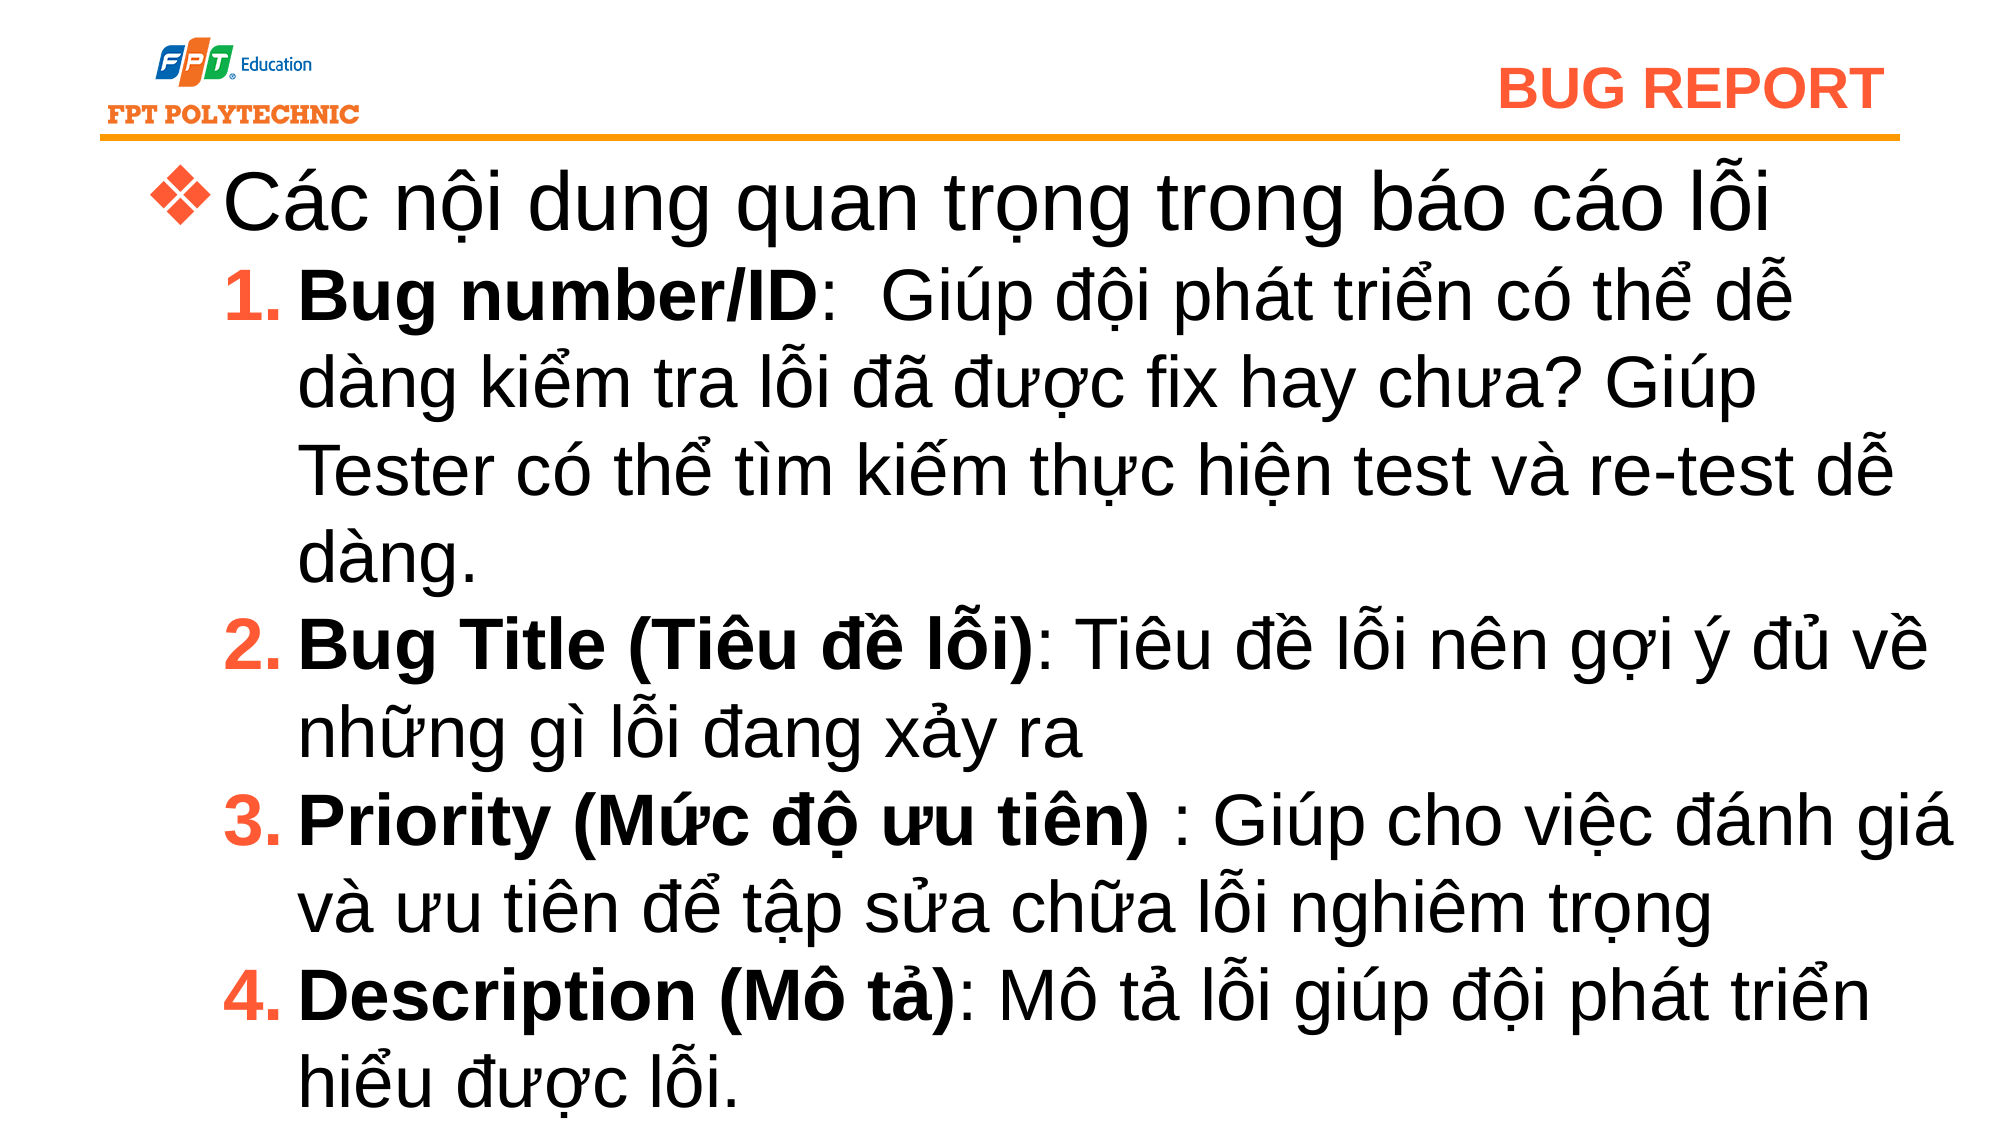

# bug report
Các nội dung quan trọng trong báo cáo lỗi
Bug number/ID:  Giúp đội phát triển có thể dễ dàng kiểm tra lỗi đã được fix hay chưa? Giúp Tester có thể tìm kiếm thực hiện test và re-test dễ dàng.
Bug Title (Tiêu đề lỗi): Tiêu đề lỗi nên gợi ý đủ về những gì lỗi đang xảy ra
Priority (Mức độ ưu tiên) : Giúp cho việc đánh giá và ưu tiên để tập sửa chữa lỗi nghiêm trọng
Description (Mô tả): Mô tả lỗi giúp đội phát triển hiểu được lỗi.